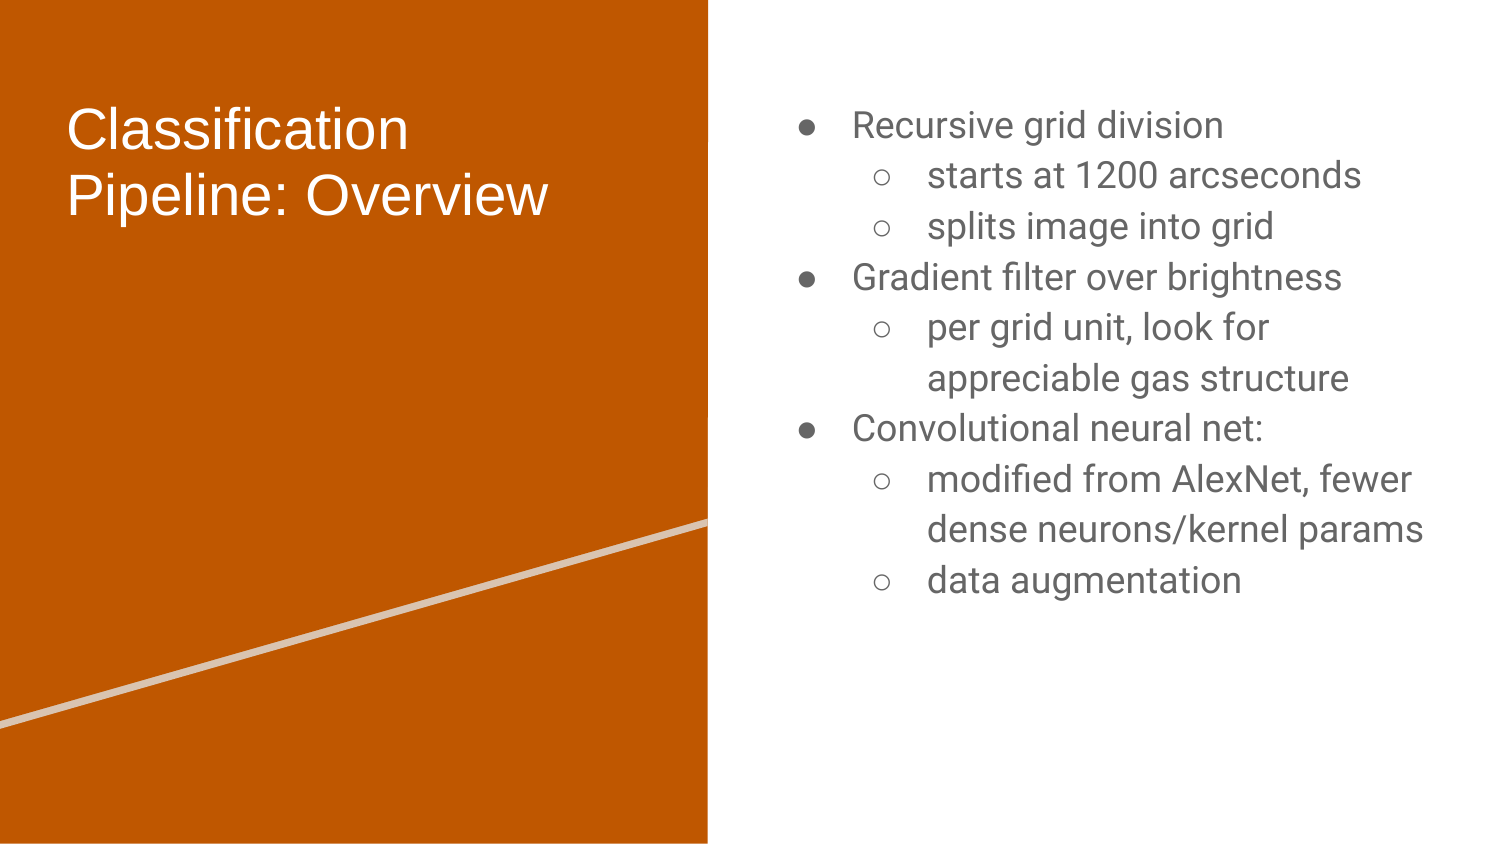

# Classification Pipeline: Overview
Recursive grid division
starts at 1200 arcseconds
splits image into grid
Gradient filter over brightness
per grid unit, look for appreciable gas structure
Convolutional neural net:
modified from AlexNet, fewer dense neurons/kernel params
data augmentation